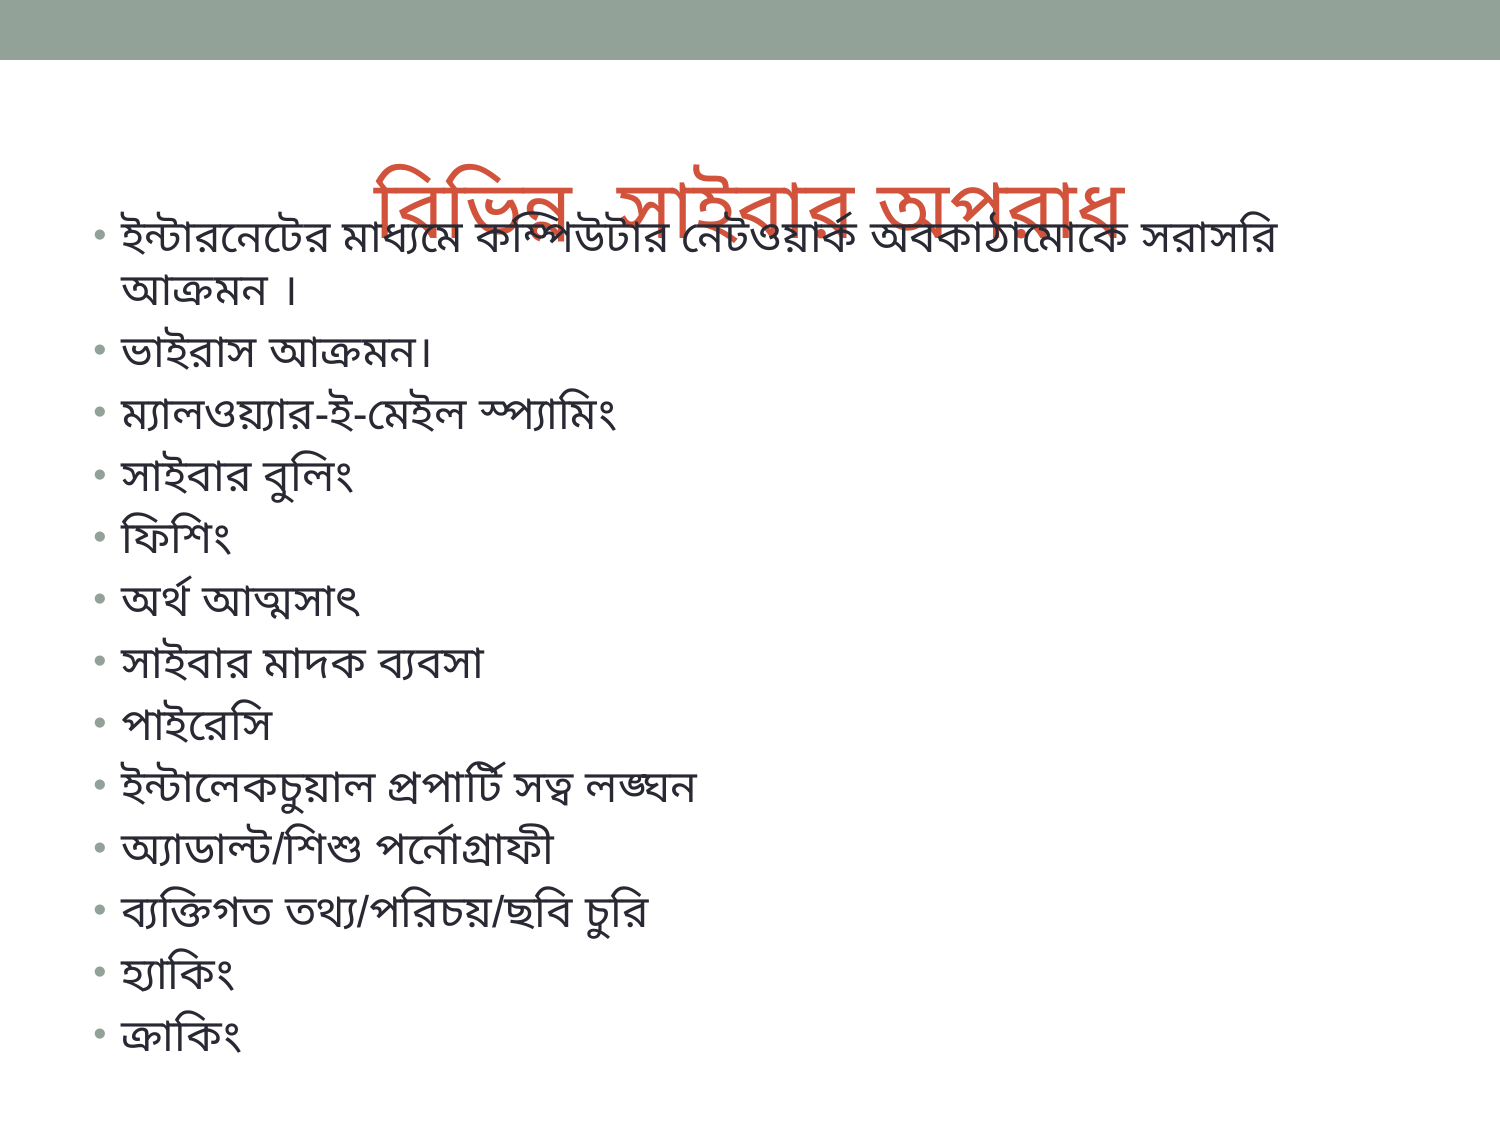

# বিভিন্ন  সাইবার অপরাধ

ইন্টারনেটের মাধ্যমে কম্পিউটার নেটওয়ার্ক অবকাঠামোকে সরাসরি আক্রমন ।
ভাইরাস আক্রমন।
ম্যালওয়্যার-ই-মেইল স্প্যামিং
সাইবার বুলিং
ফিশিং
অর্থ আত্মসাৎ
সাইবার মাদক ব্যবসা
পাইরেসি
ইন্টালেকচুয়াল প্রপার্টি সত্ব লঙ্ঘন
অ্যাডাল্ট/শিশু পর্নোগ্রাফী
ব্যক্তিগত তথ্য/পরিচয়/ছবি চুরি
হ্যাকিং
ক্রাকিং